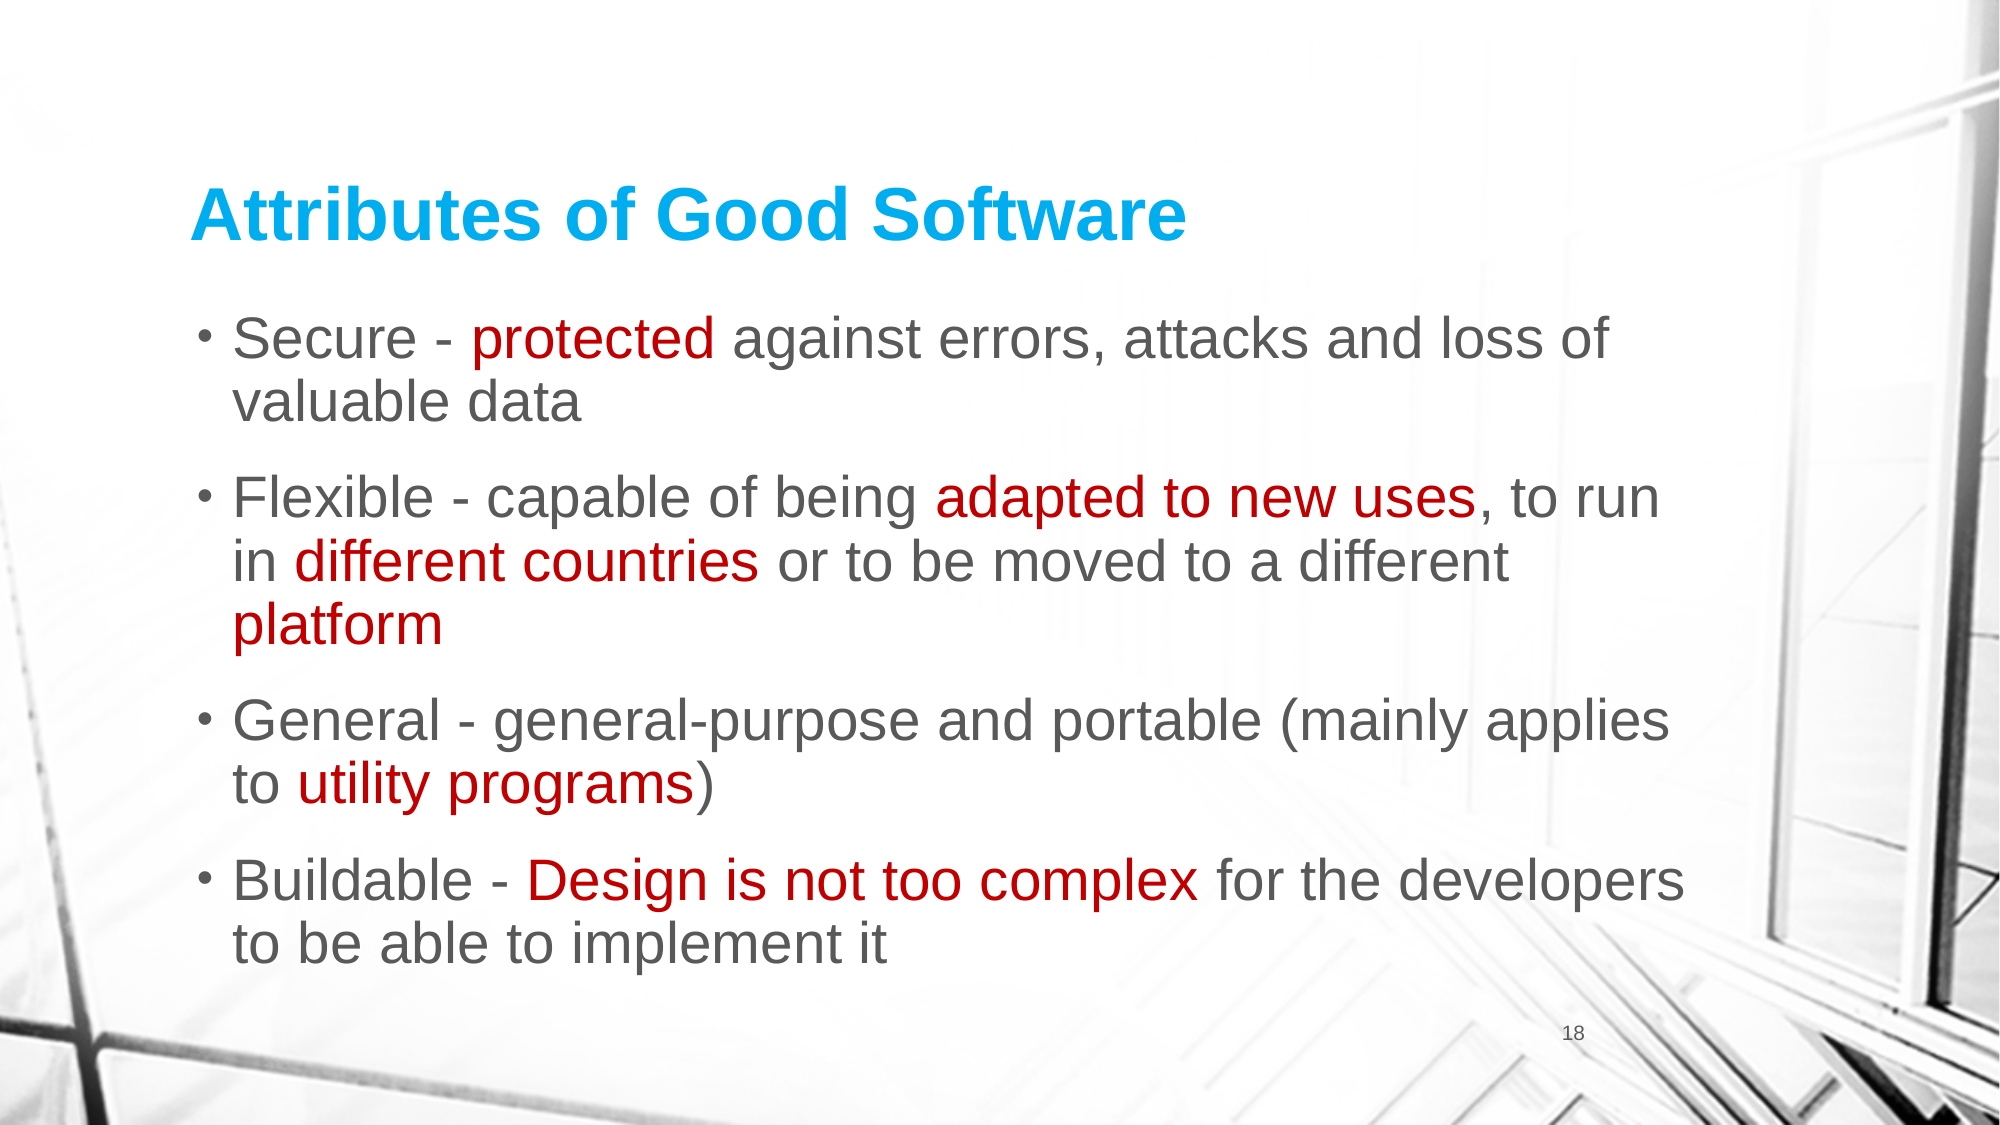

# Attributes of Good Software
Secure - protected against errors, attacks and loss of valuable data
Flexible - capable of being adapted to new uses, to run in different countries or to be moved to a different platform
General - general-purpose and portable (mainly applies to utility programs)
Buildable - Design is not too complex for the developers to be able to implement it
18